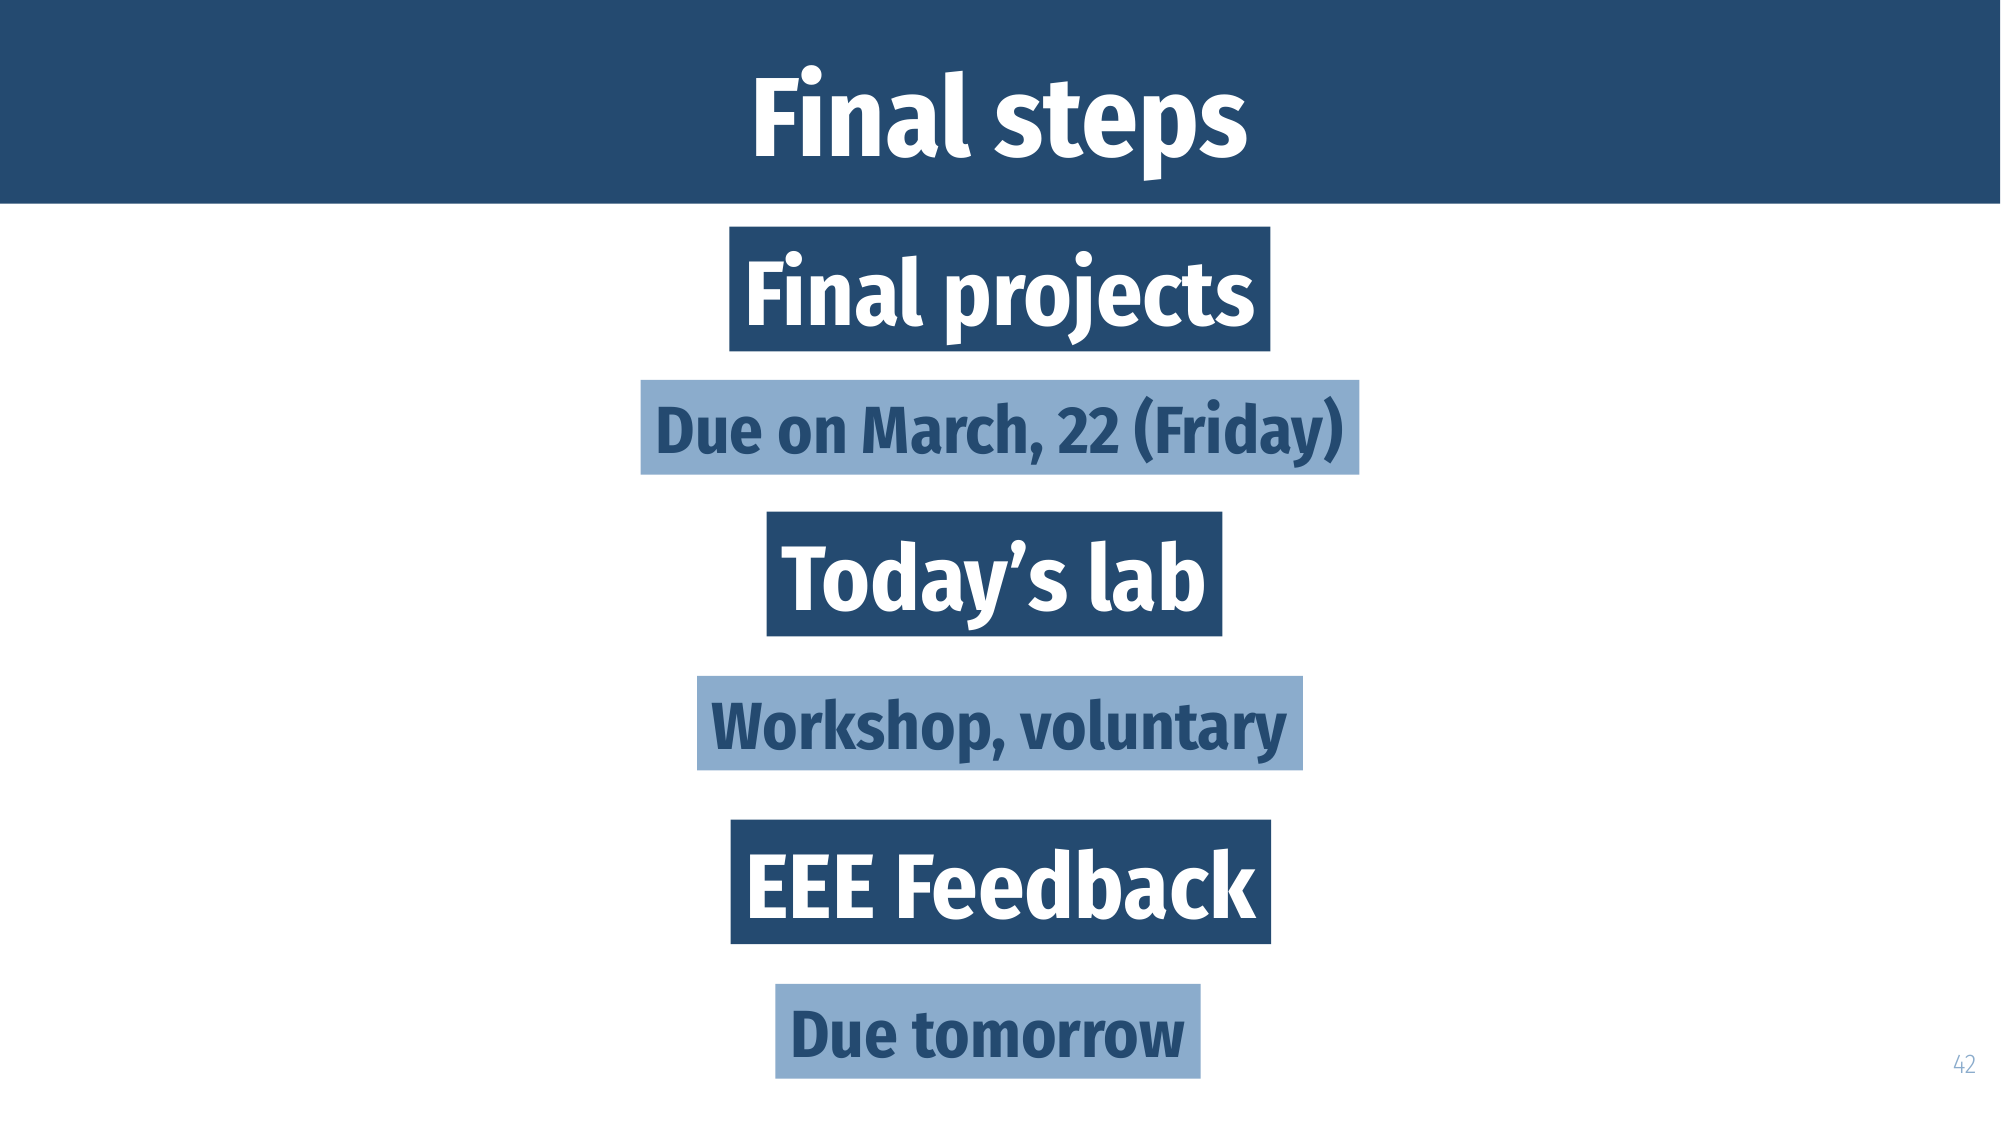

# Final steps
Final projects
Due on March, 22 (Friday)
Today’s lab
Workshop, voluntary
EEE Feedback
Due tomorrow
42